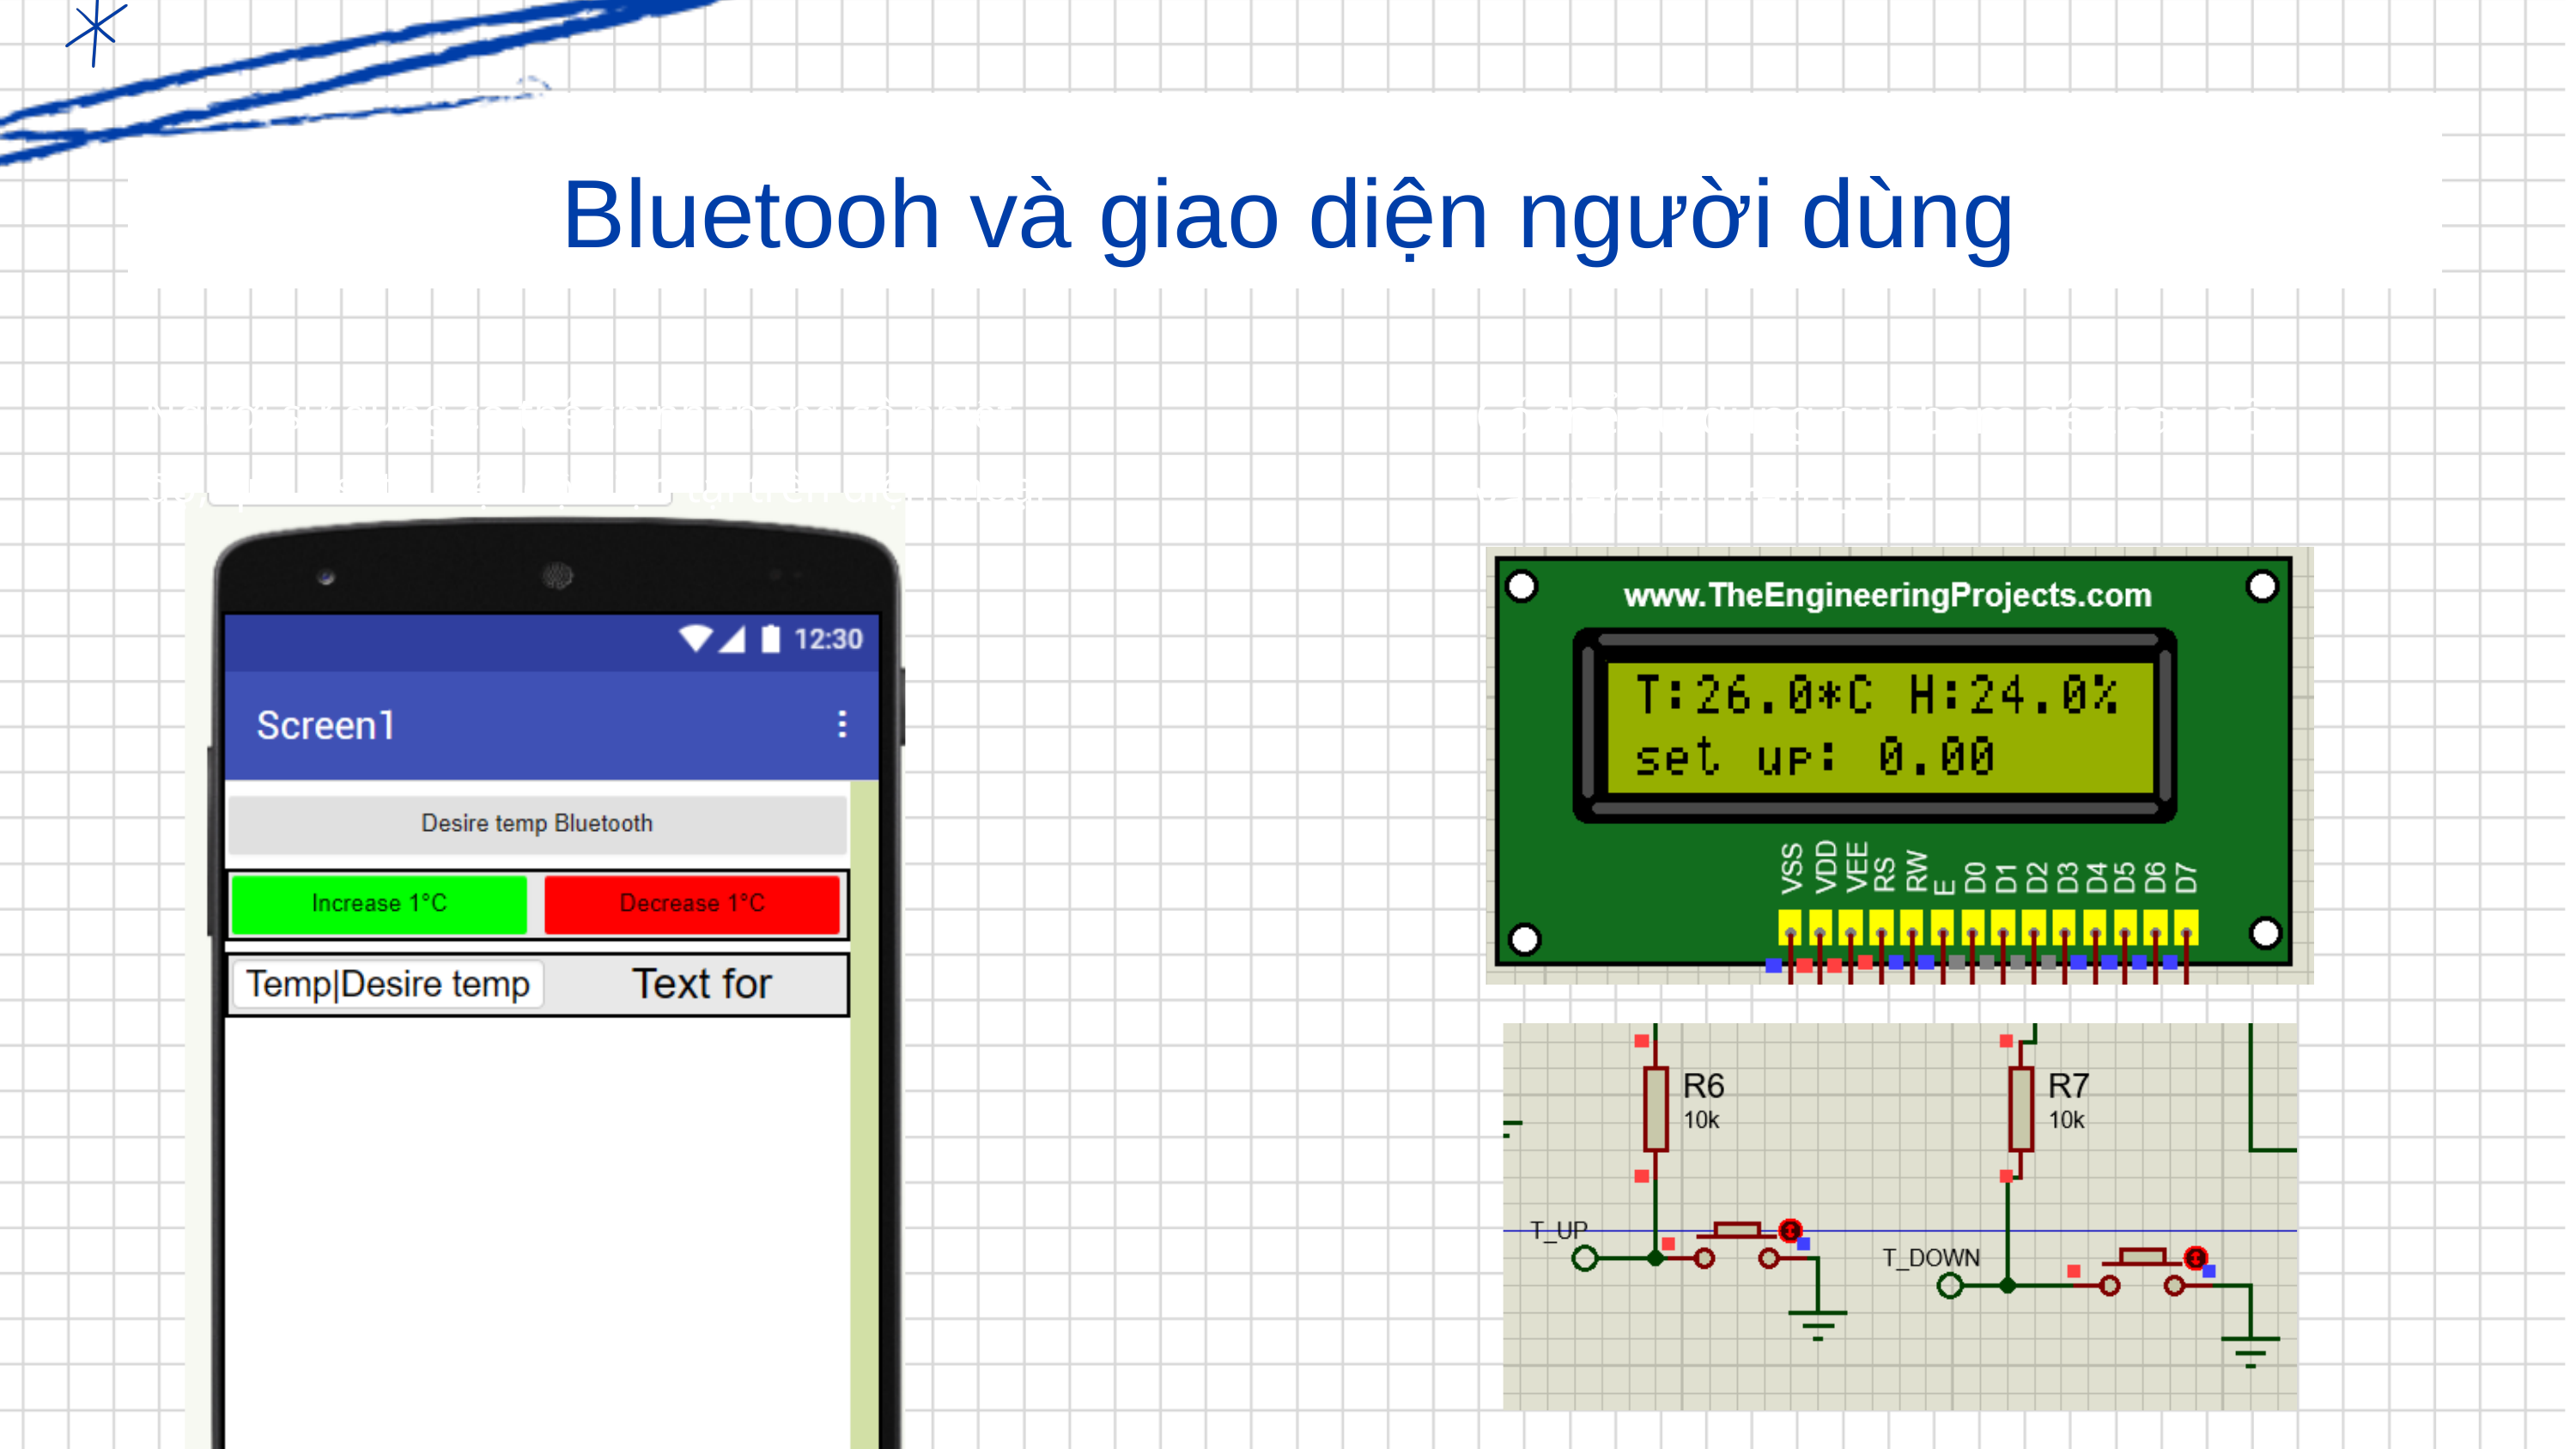

Bluetooh và giao diện người dùng

Có thể sử dụng nút bấm để thay đổi và hiển thị trên LCD
Người sử dụng có thể chỉnh thông số nhiệt độ, quan sát nhiệt độ hiện tại trên điện thoại